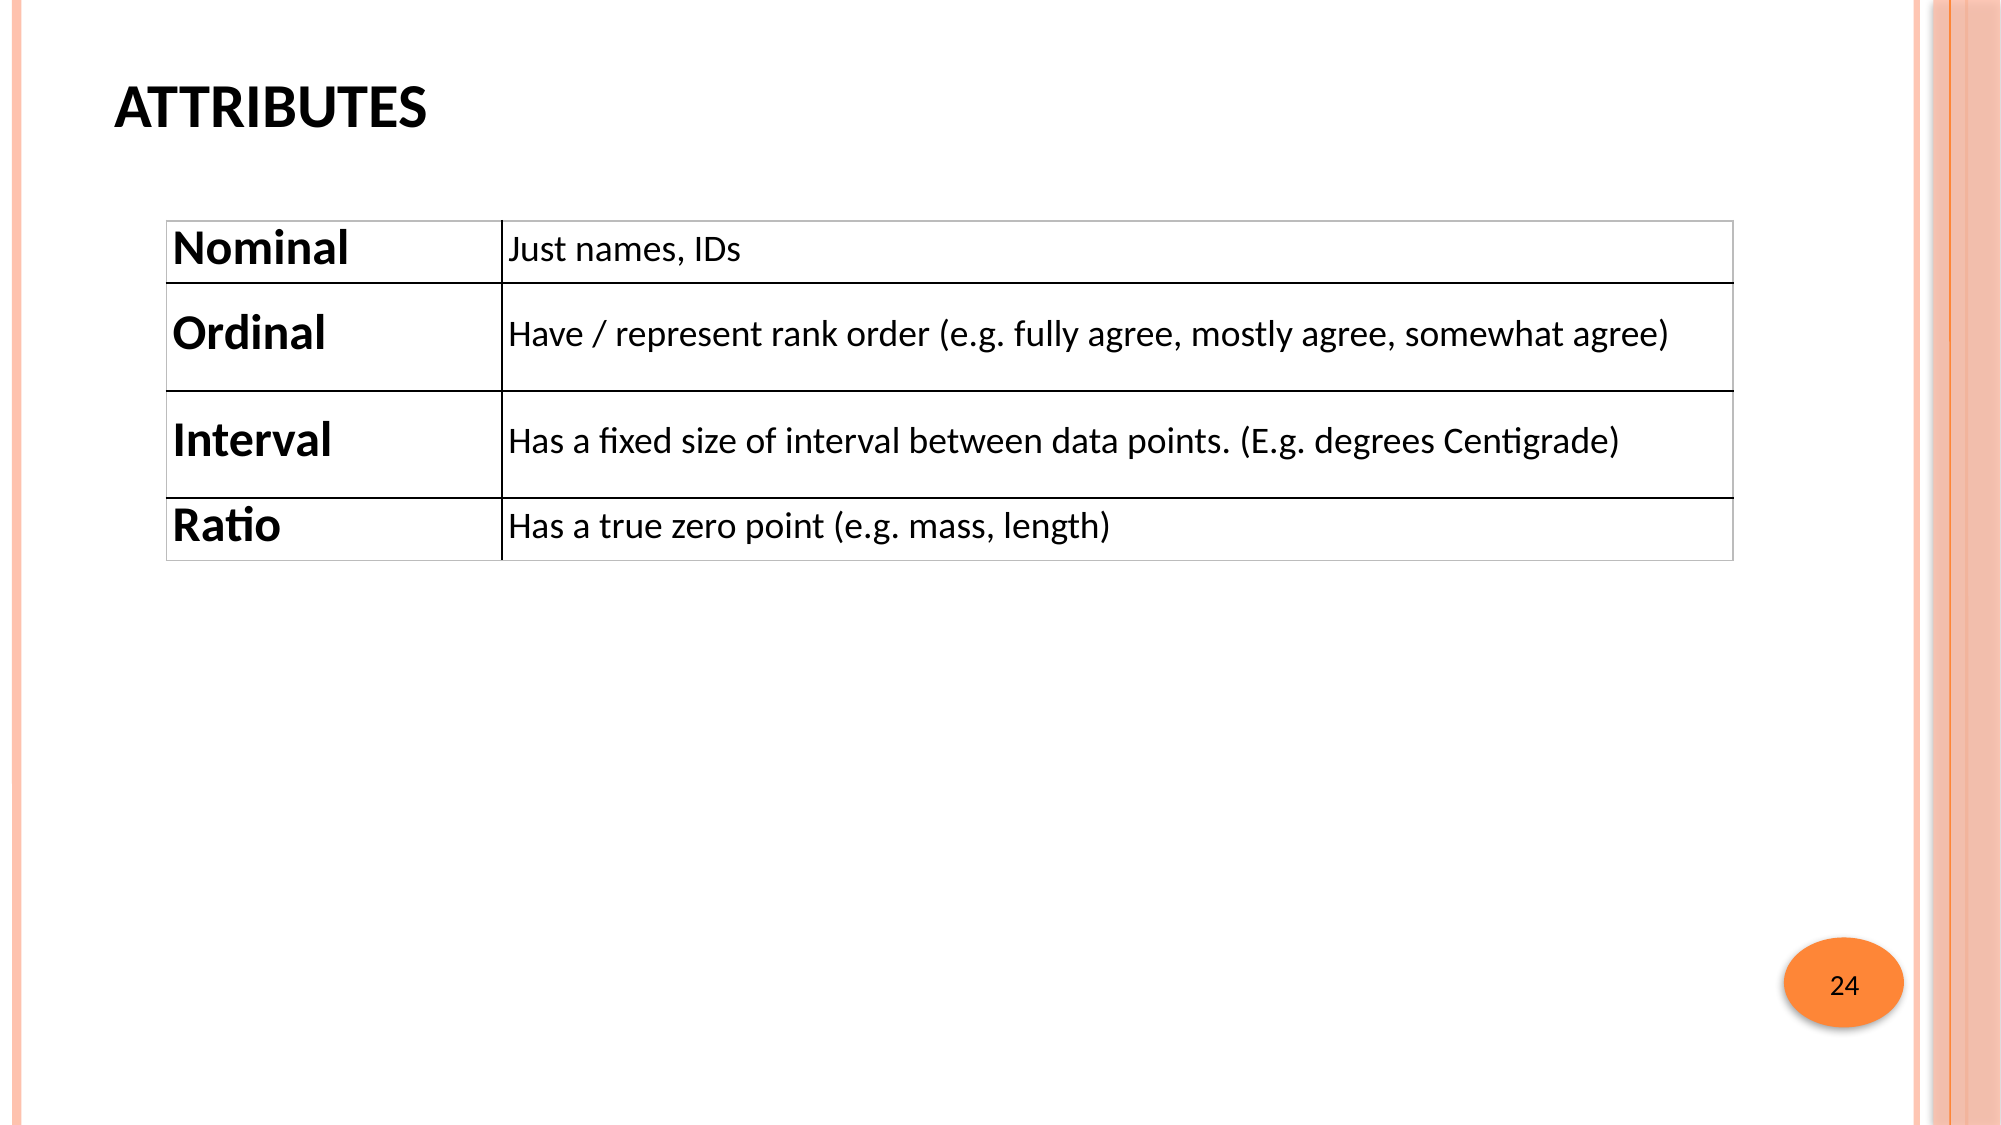

# Attributes
| Nominal | Just names, IDs |
| --- | --- |
| Ordinal | Have / represent rank order (e.g. fully agree, mostly agree, somewhat agree) |
| Interval | Has a fixed size of interval between data points. (E.g. degrees Centigrade) |
| Ratio | Has a true zero point (e.g. mass, length) |
24